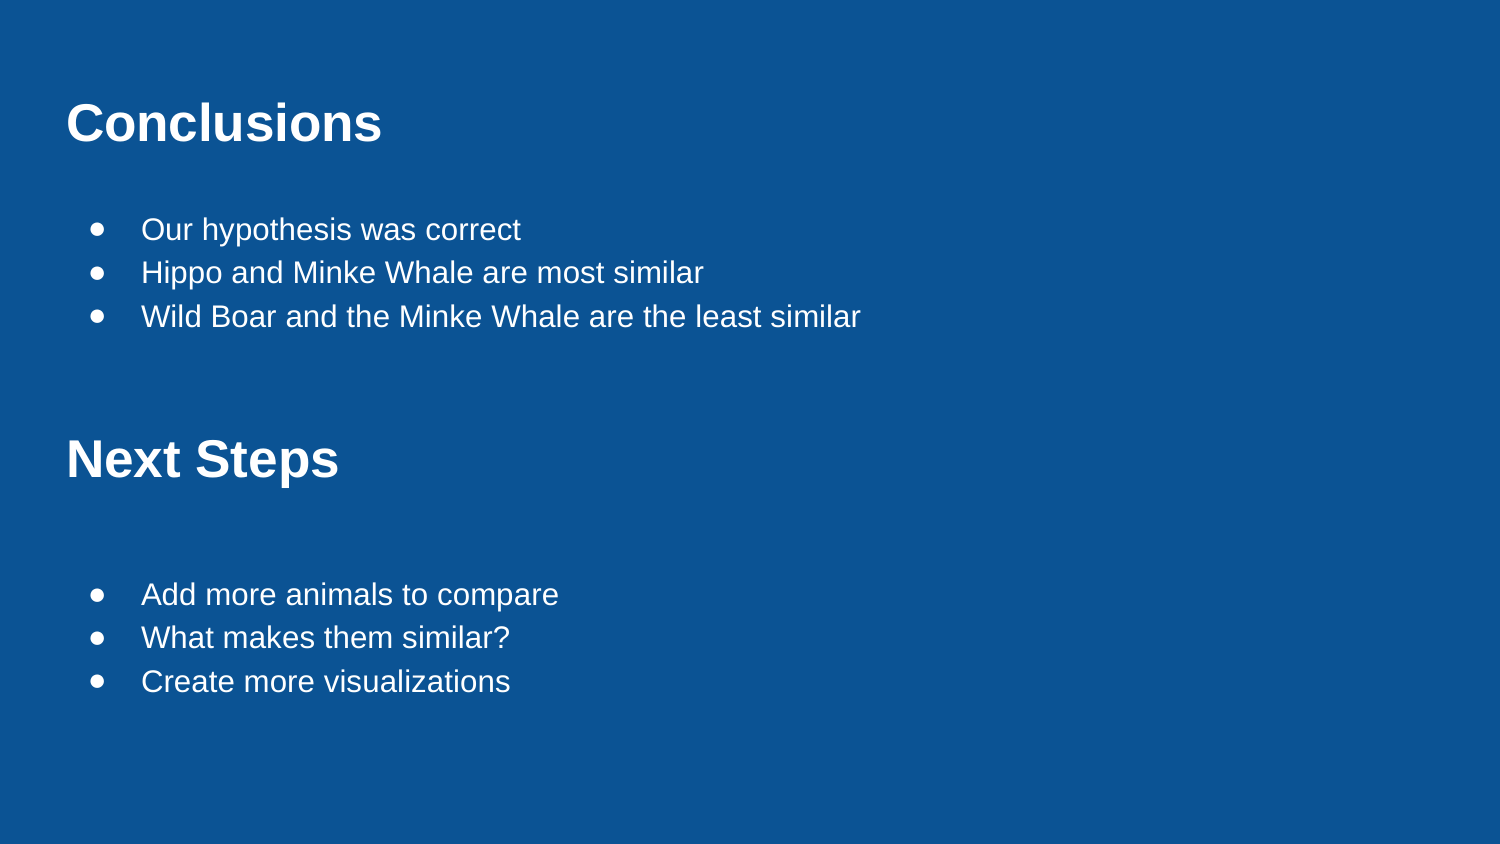

# Conclusions
Our hypothesis was correct
Hippo and Minke Whale are most similar
Wild Boar and the Minke Whale are the least similar
Next Steps
Add more animals to compare
What makes them similar?
Create more visualizations